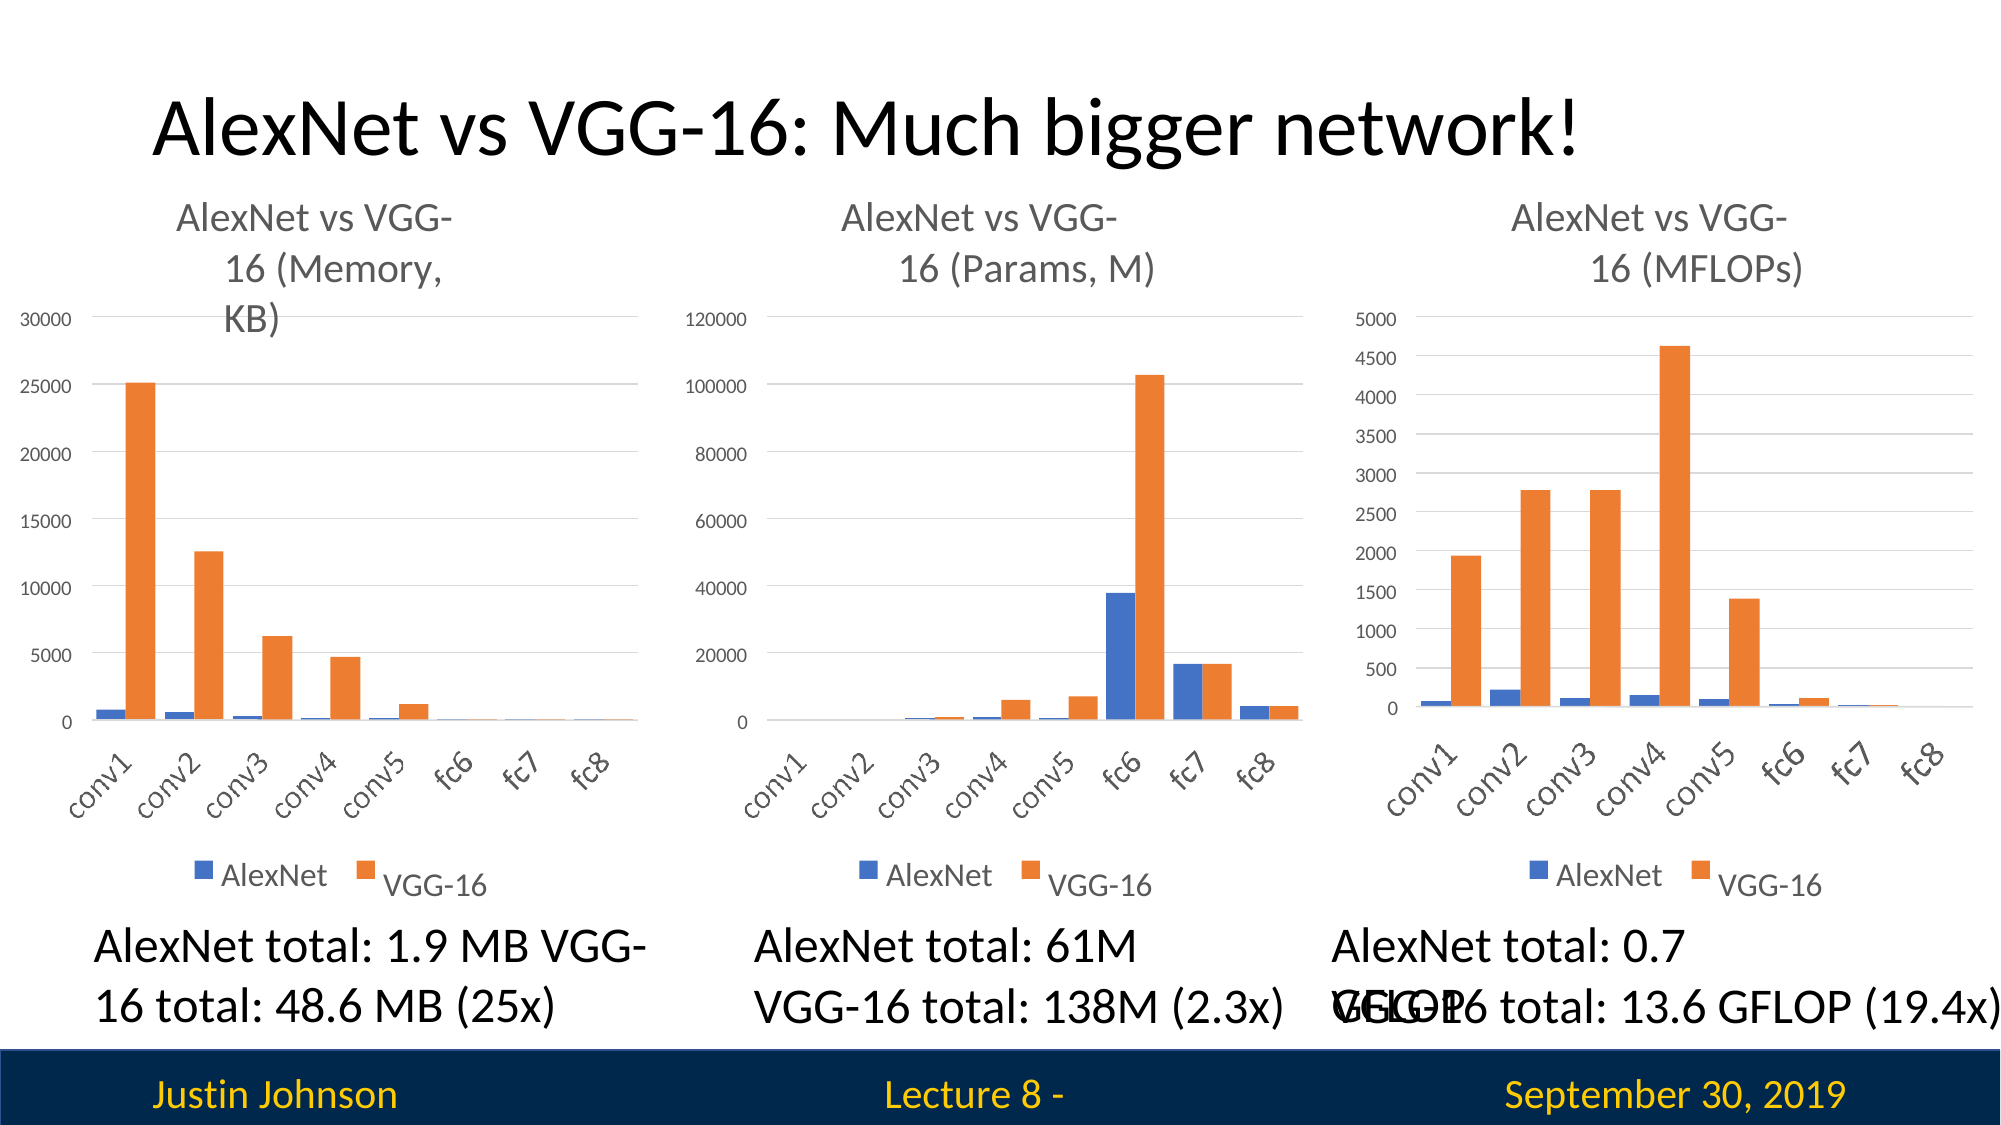

# AlexNet vs VGG-16: Much bigger network!
AlexNet vs VGG-16 (Memory, KB)
AlexNet vs VGG-16 (Params, M)
AlexNet vs VGG-16 (MFLOPs)
30000
120000
5000
4500
4000
3500
3000
2500
2000
1500
1000
500
0

25000
100000

20000
80000

15000
60000

10000
40000

5000
20000

0
0

AlexNet
AlexNet
AlexNet

VGG-16
VGG-16
VGG-16
AlexNet total: 1.9 MB VGG-16 total: 48.6 MB (25x)
AlexNet total: 61M
VGG-16 total: 138M (2.3x)
AlexNet total: 0.7 GFLOP
VGG-16 total: 13.6 GFLOP (19.4x)
Justin Johnson
September 30, 2019
Lecture 8 - 324